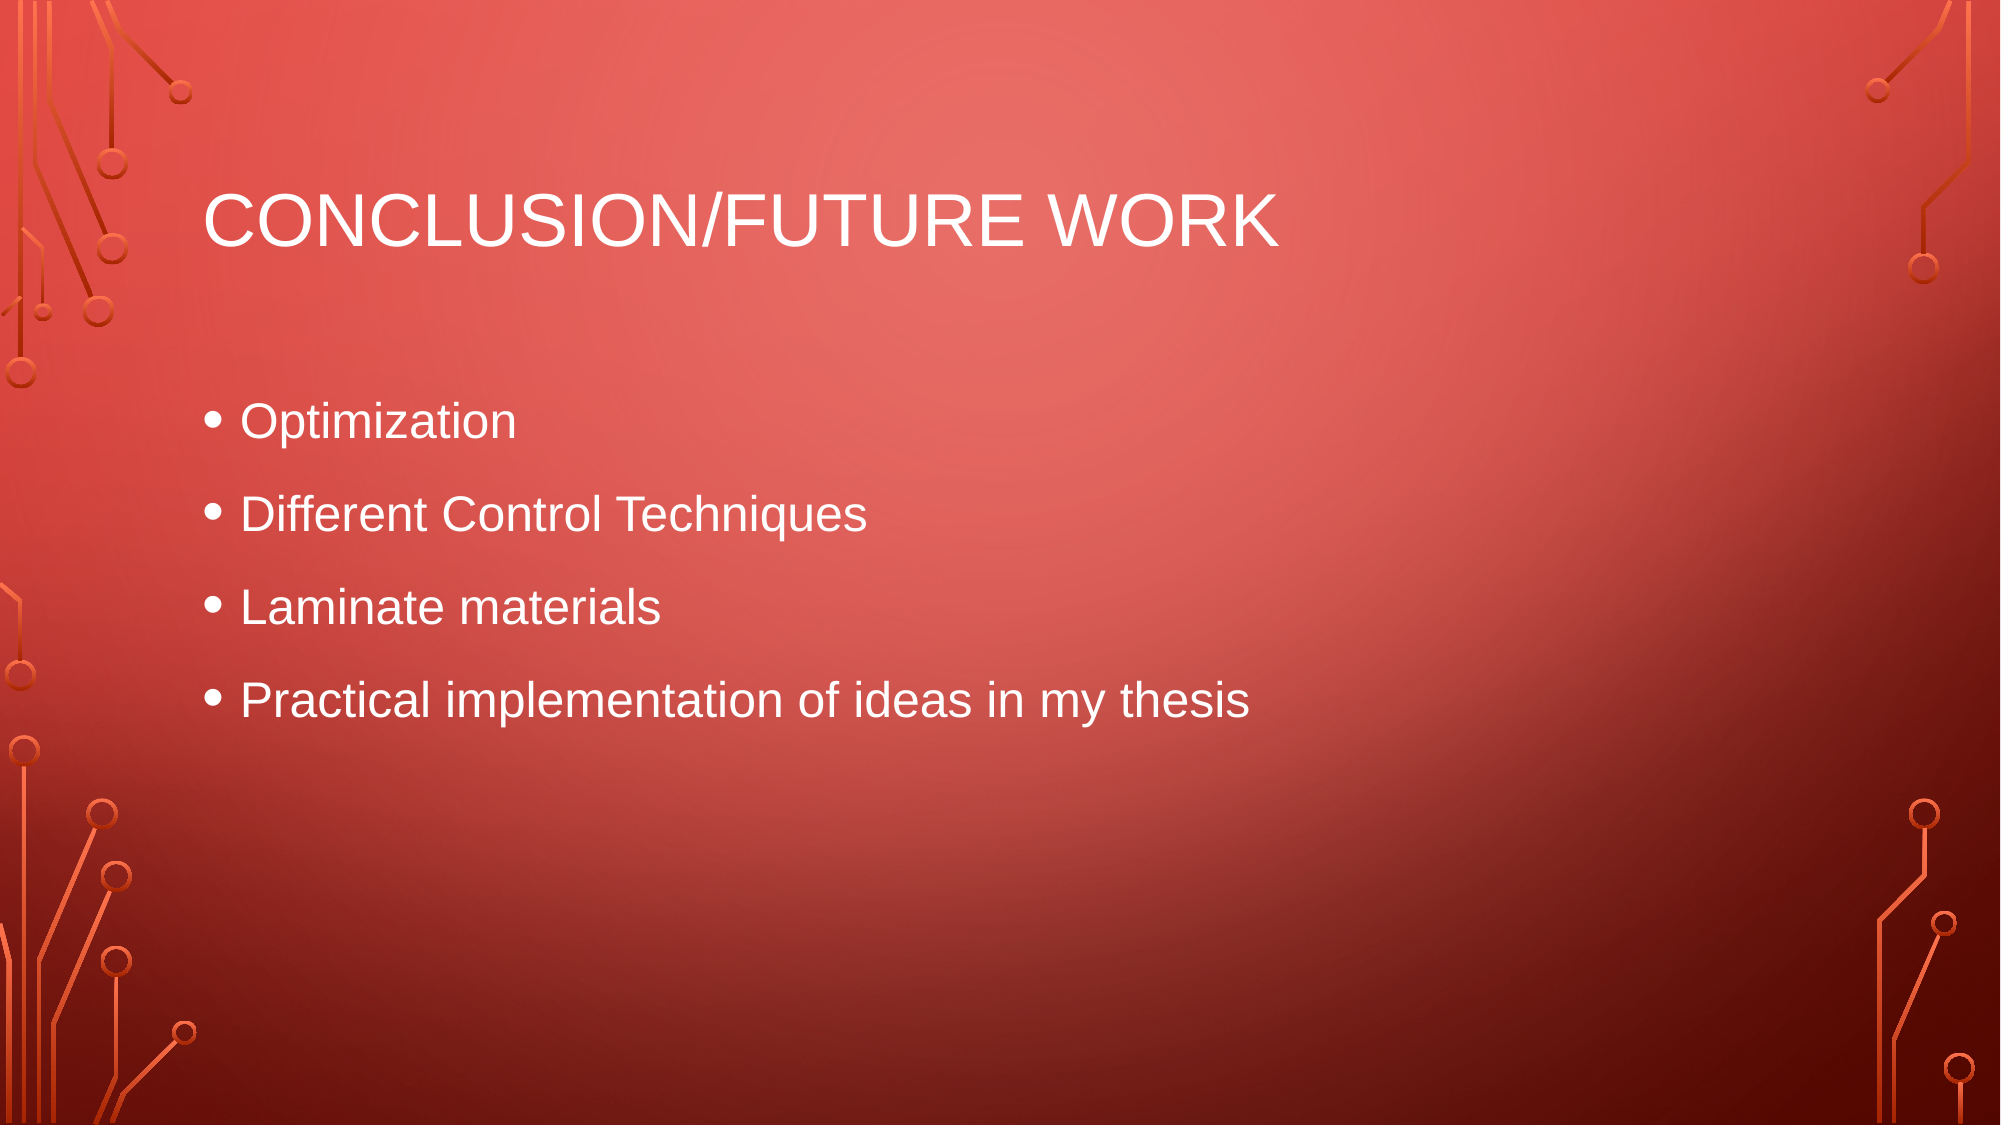

# Conclusion/Future Work
Optimization
Different Control Techniques
Laminate materials
Practical implementation of ideas in my thesis